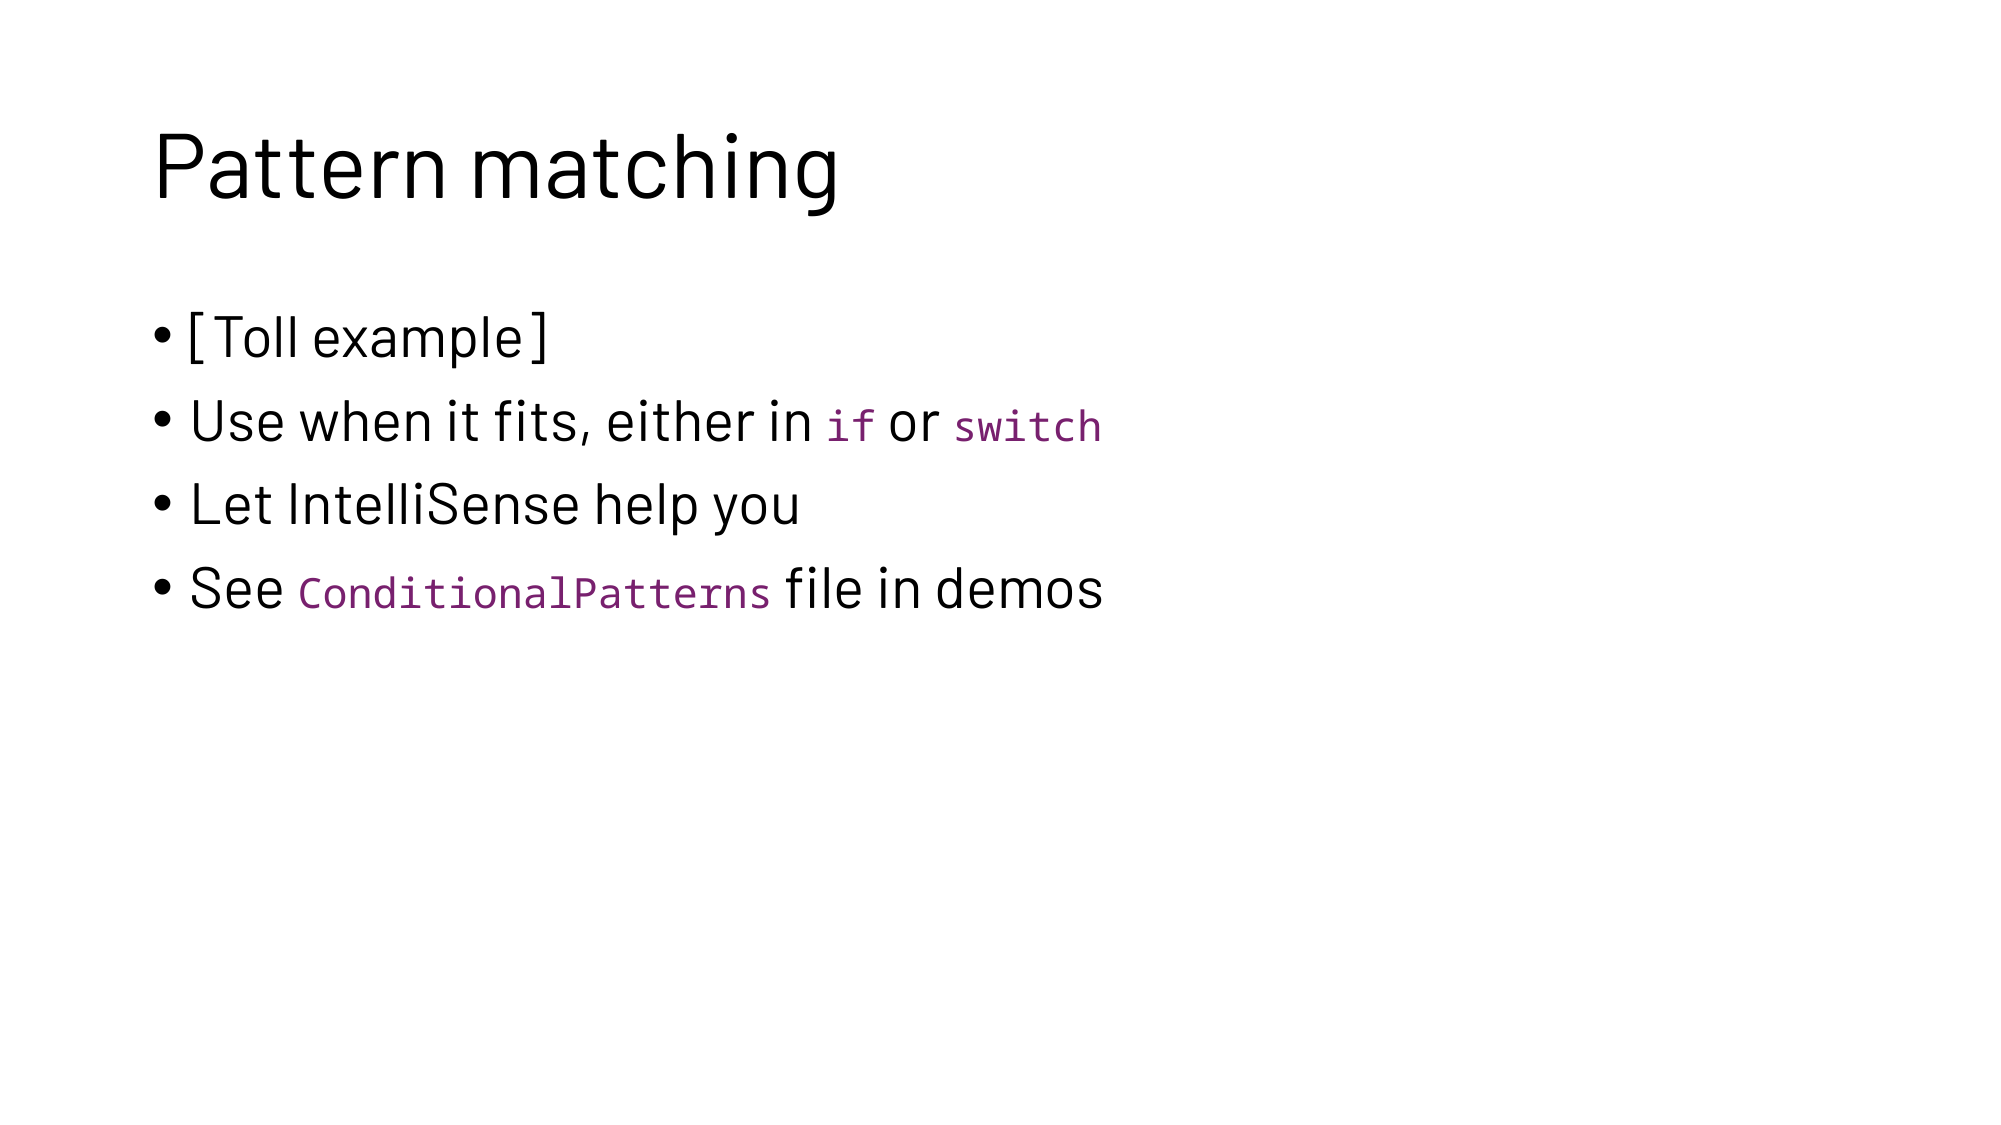

# Pattern matching
[Toll example]
Use when it fits, either in if or switch
Let IntelliSense help you
See ConditionalPatterns file in demos